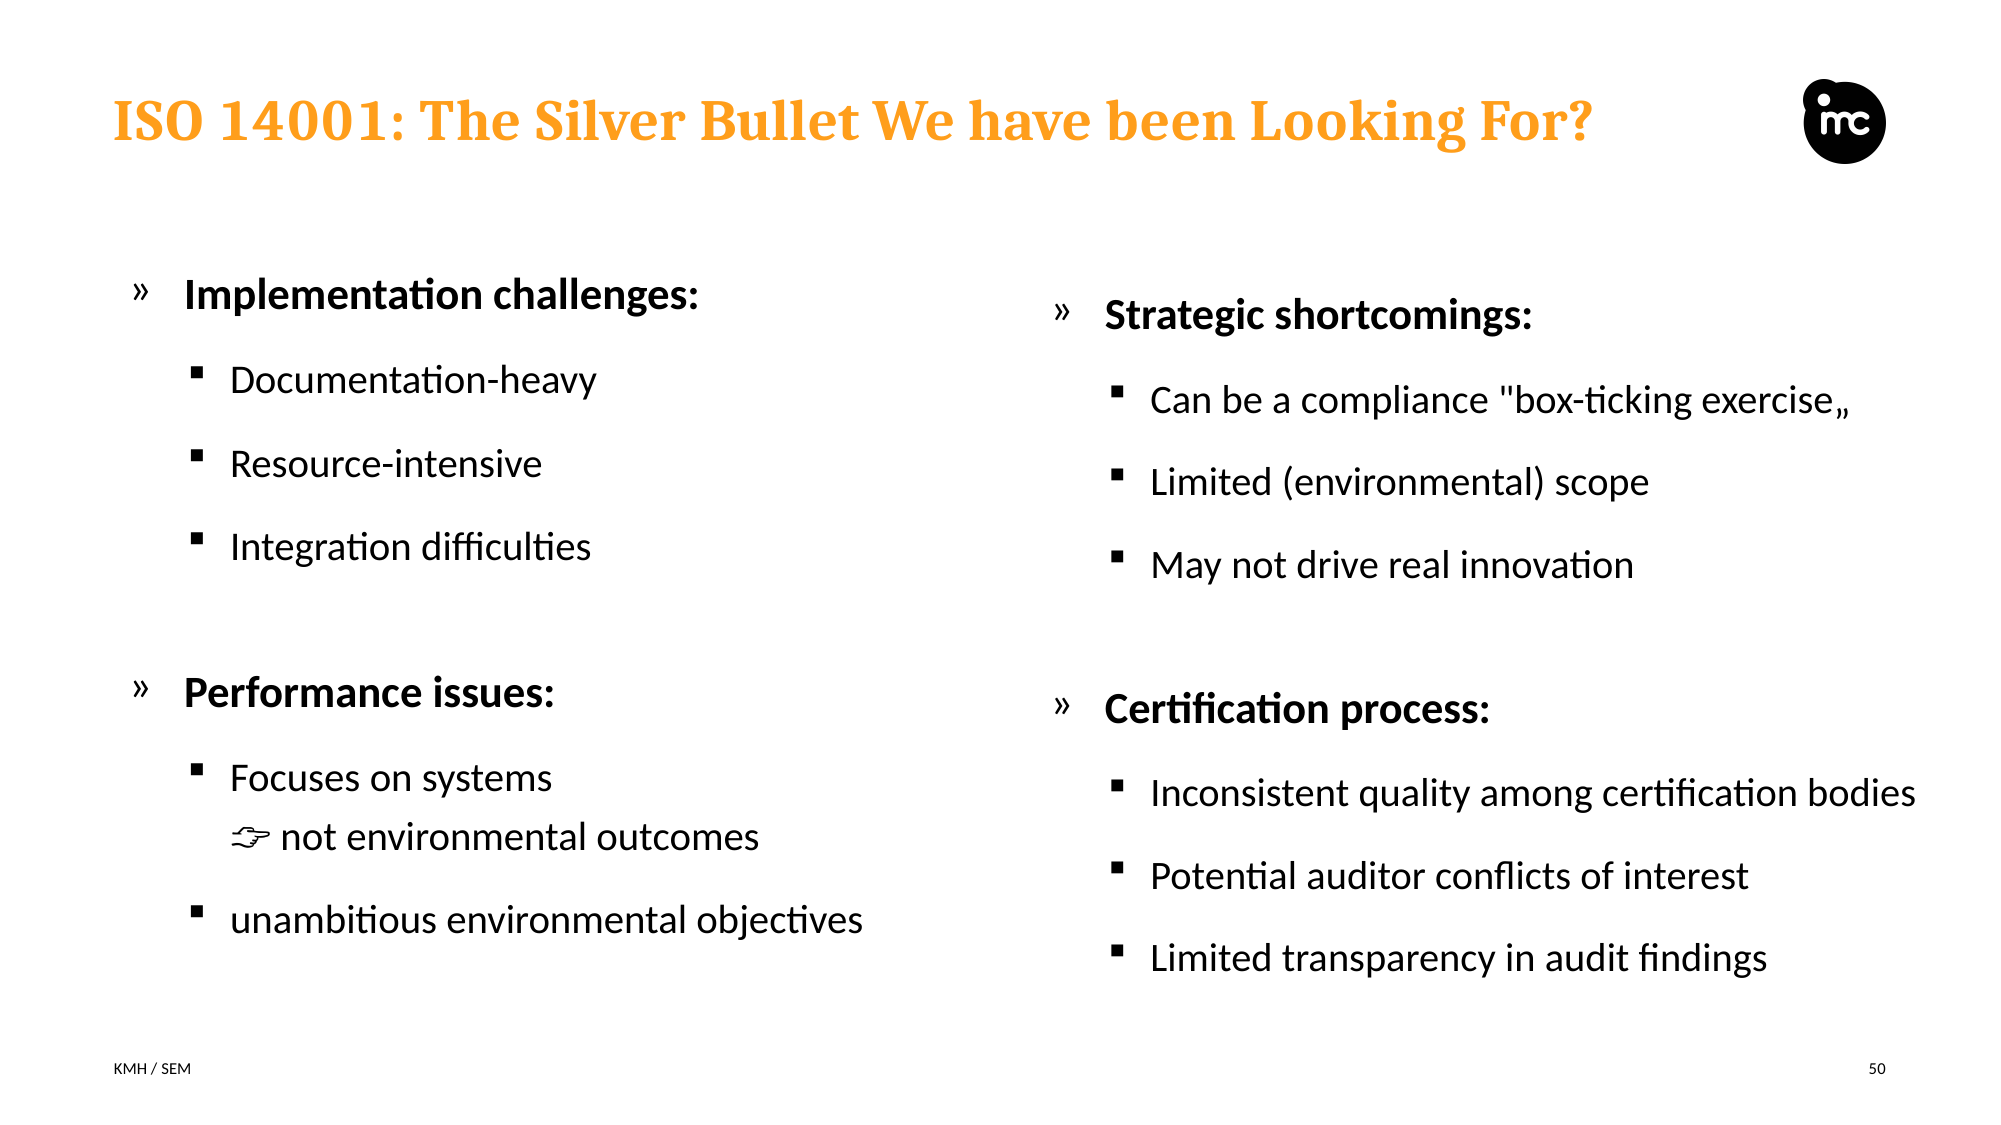

# ISO 14001: The Silver Bullet We have been Looking For?
Implementation challenges:
Documentation-heavy
Resource-intensive
Integration difficulties
Performance issues:
Focuses on systems
👉 not environmental outcomes
unambitious environmental objectives
Strategic shortcomings:
Can be a compliance "box-ticking exercise„
Limited (environmental) scope
May not drive real innovation
Certification process:
Inconsistent quality among certification bodies
Potential auditor conflicts of interest
Limited transparency in audit findings
KMH / SEM

50